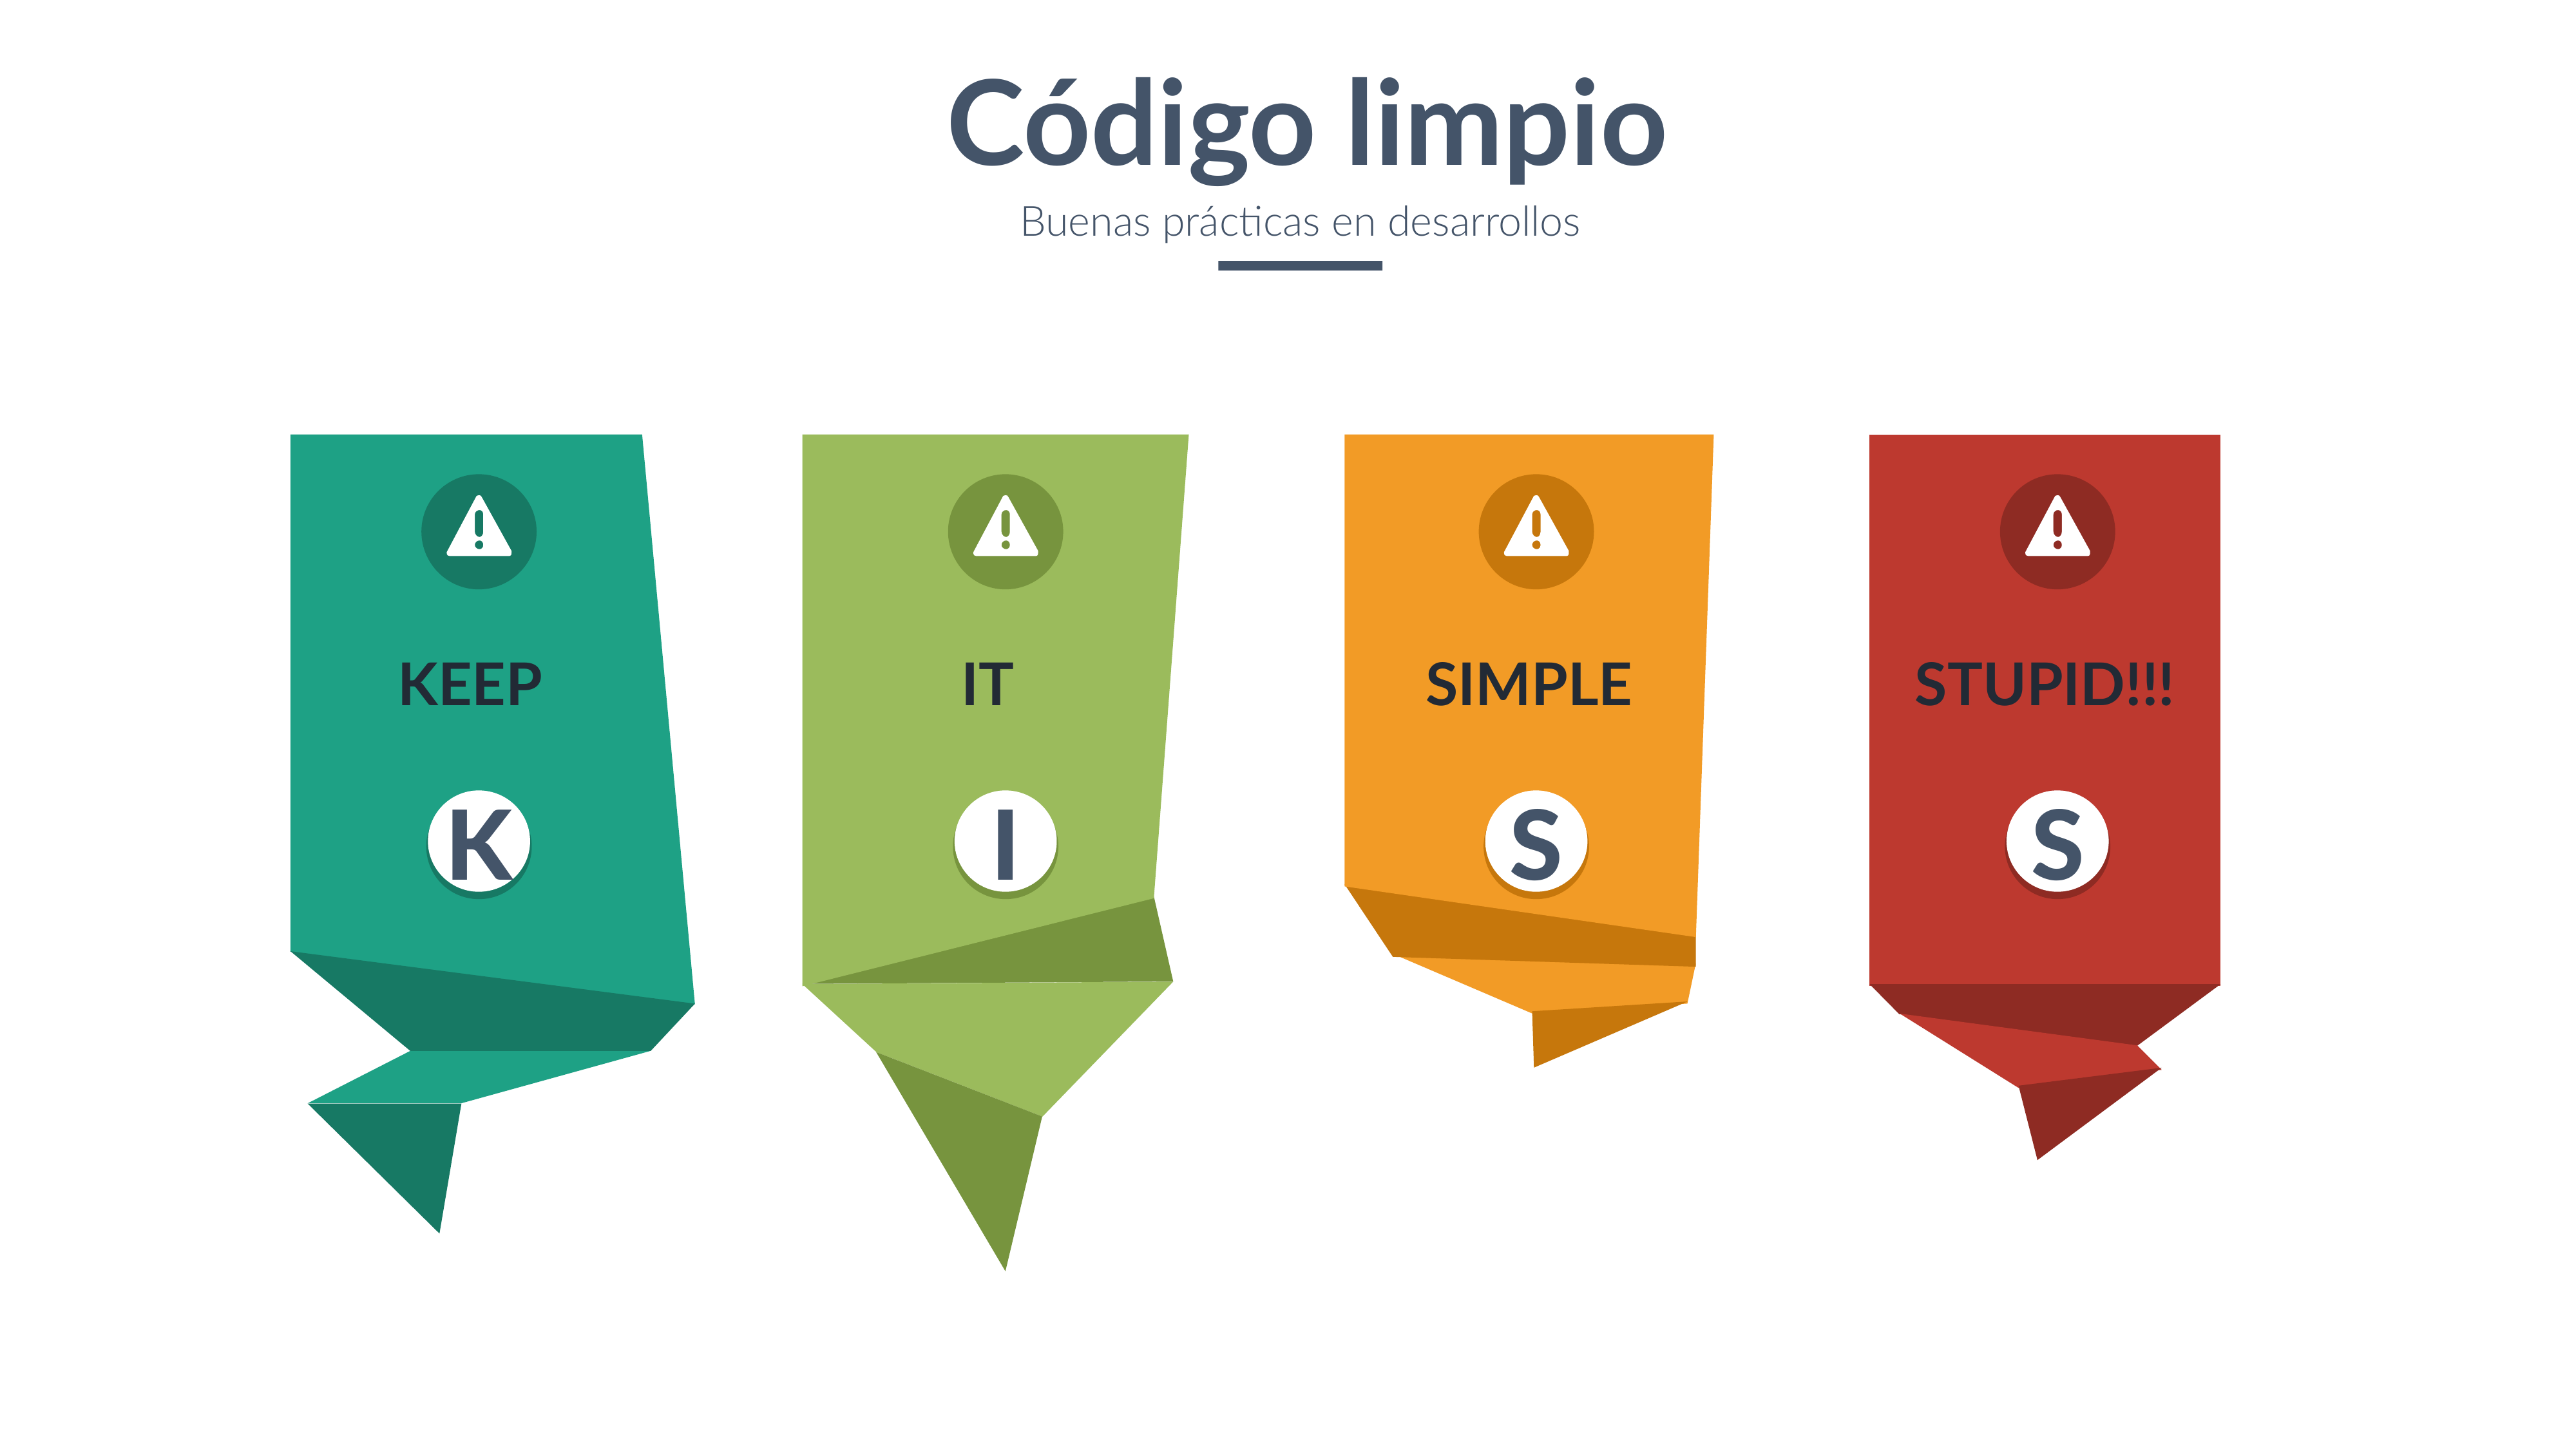

Código limpio
Buenas prácticas en desarrollos

KEEP
IT
SIMPLE
STUPID!!!
K
I
S
S